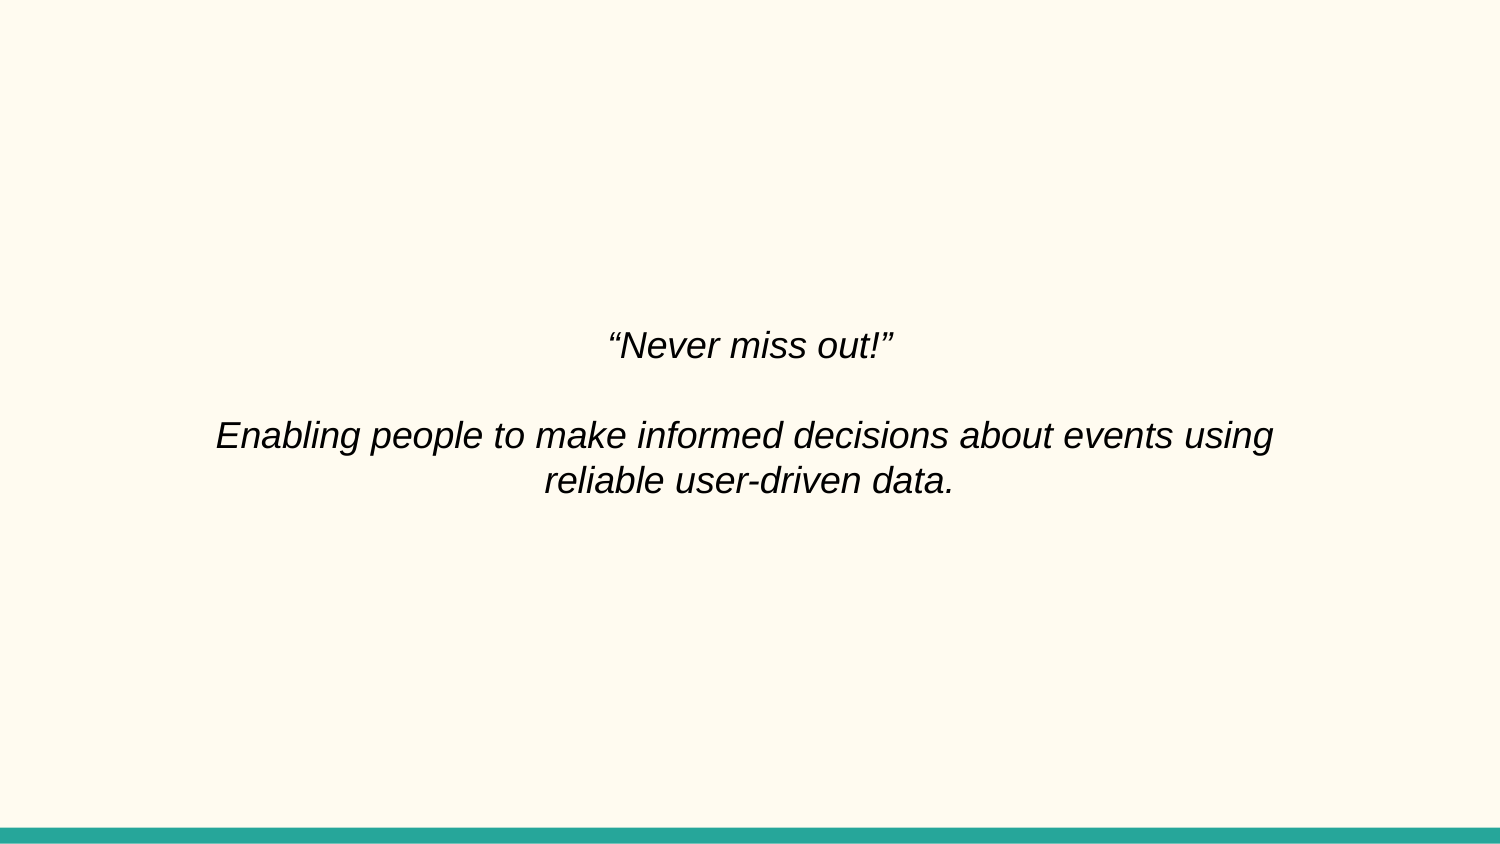

“Never miss out!”

Enabling people to make informed decisions about events using
reliable user-driven data.